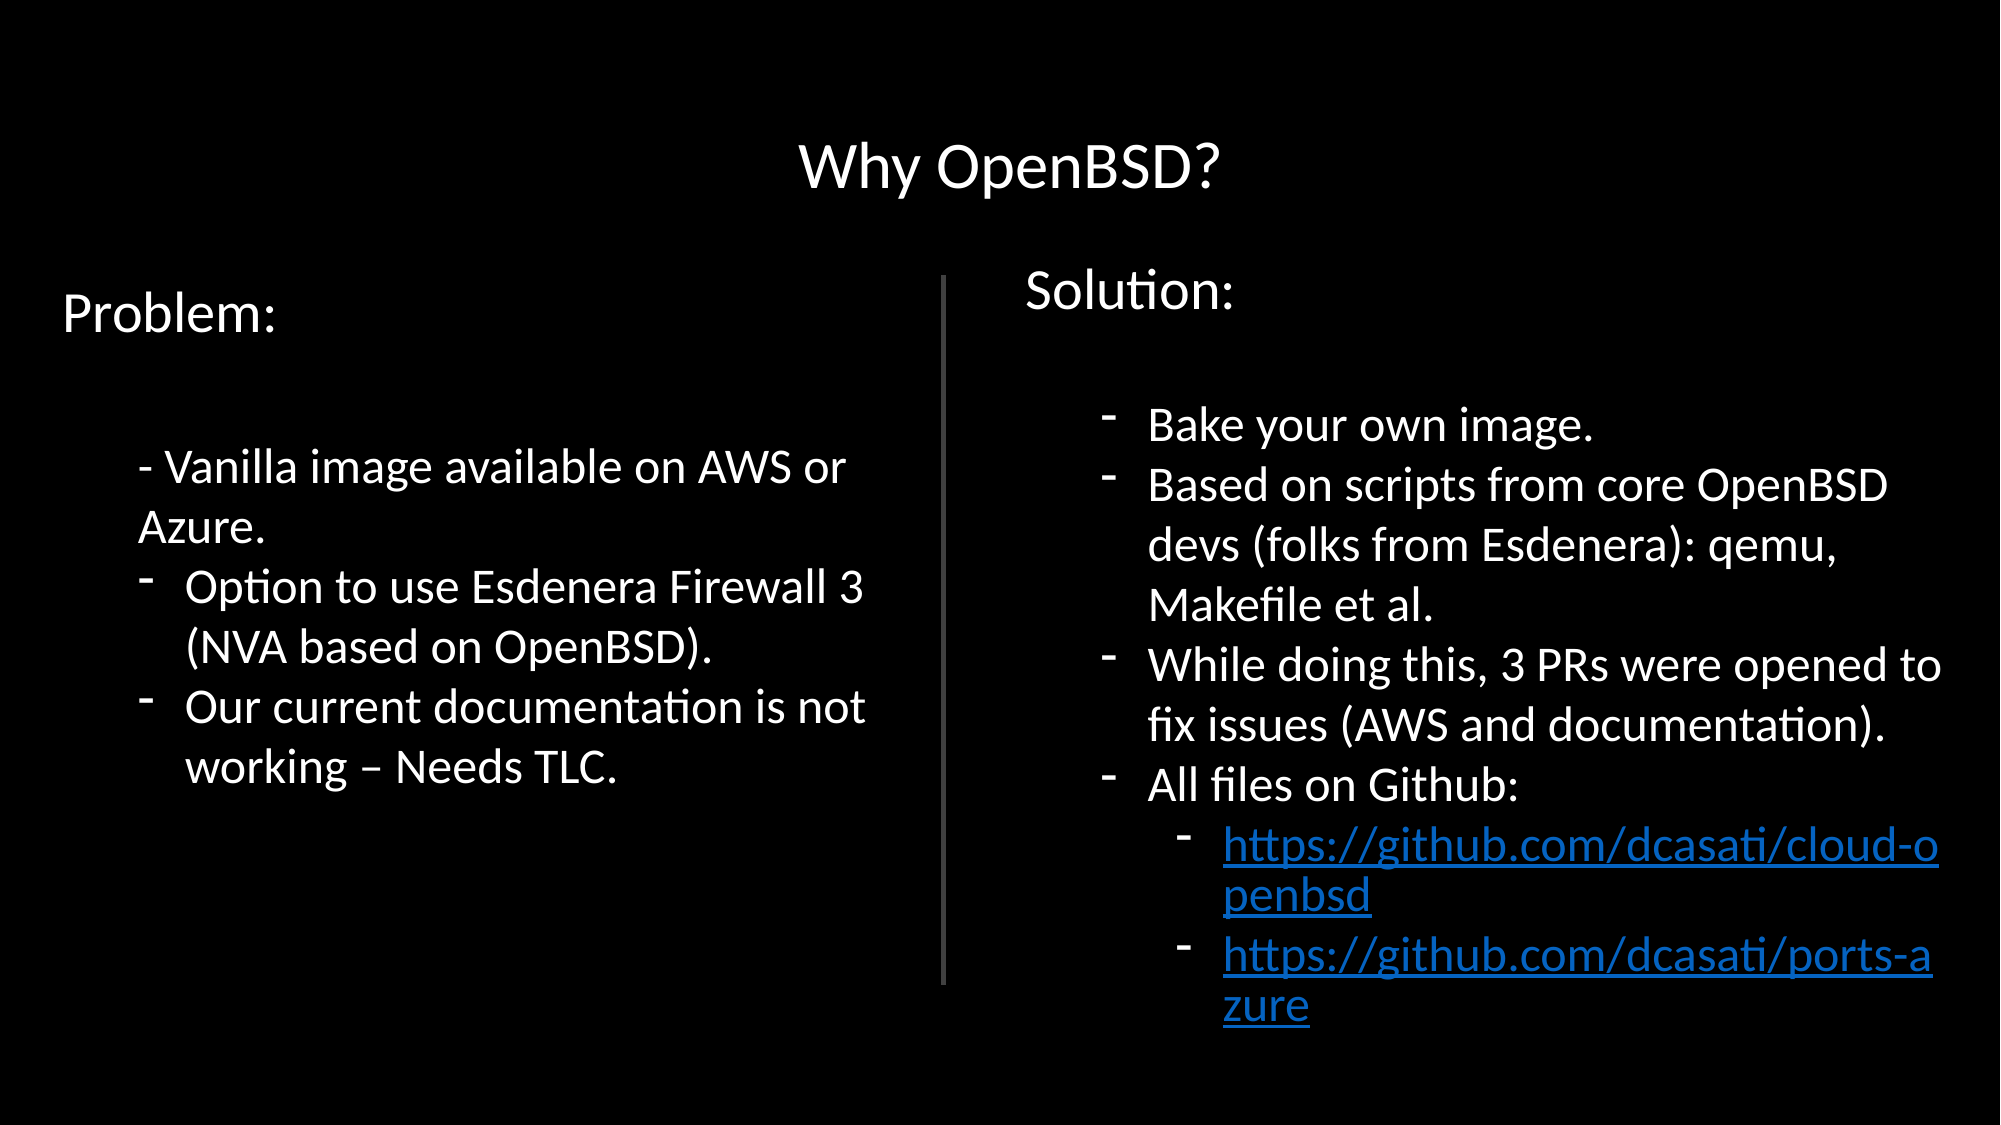

# Why OpenBSD?
Solution:

Bake your own image.
Based on scripts from core OpenBSD devs (folks from Esdenera): qemu, Makefile et al.
While doing this, 3 PRs were opened to fix issues (AWS and documentation).
All files on Github:
https://github.com/dcasati/cloud-openbsd
https://github.com/dcasati/ports-azure

Problem:

- Vanilla image available on AWS or Azure.
Option to use Esdenera Firewall 3 (NVA based on OpenBSD).
Our current documentation is not working – Needs TLC.